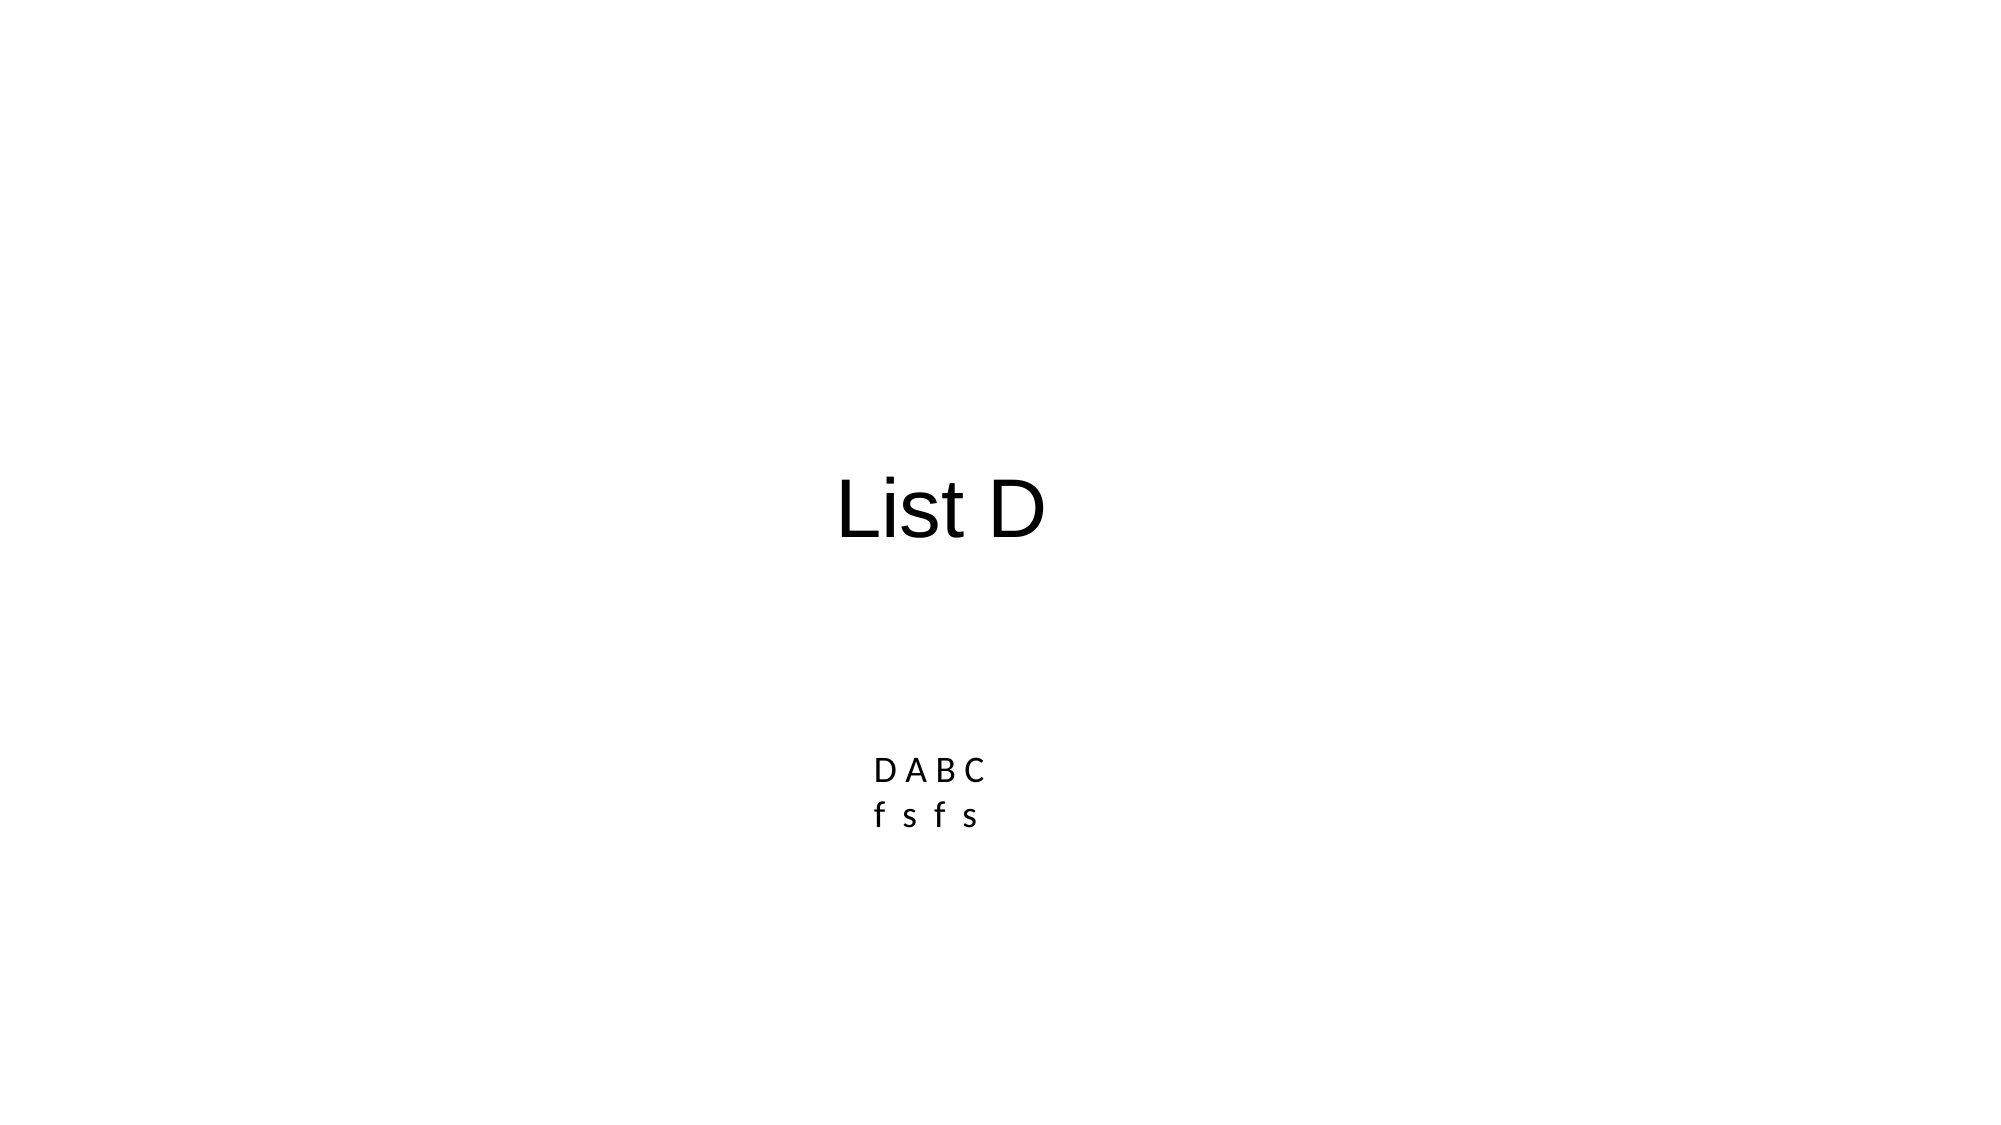

List D
D A B C
f  s  f  s